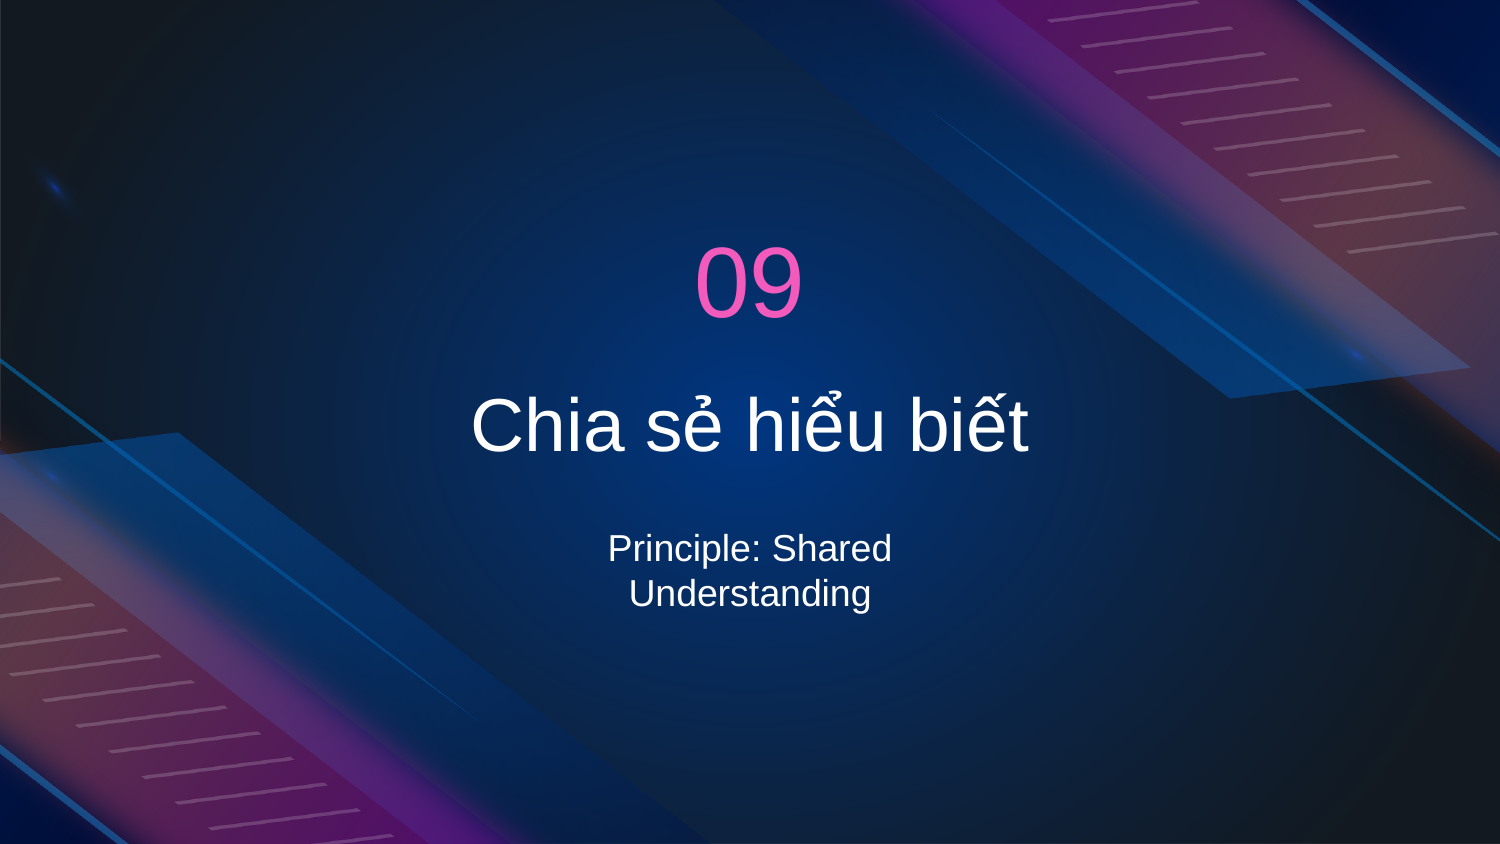

09
# Chia sẻ hiểu biết
Principle: Shared Understanding